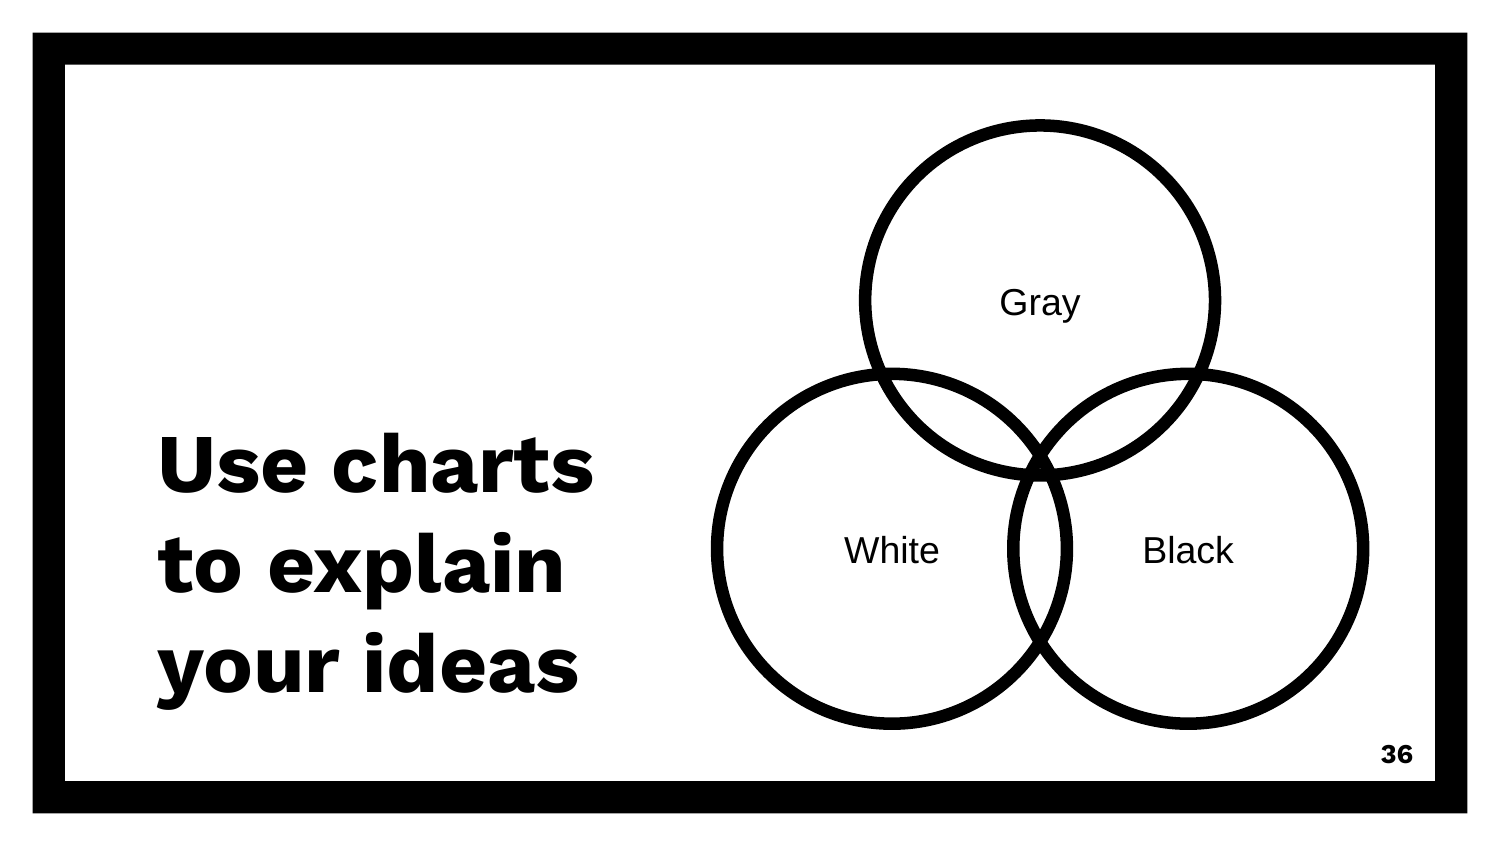

Gray
White
Black
# Use charts to explain your ideas
36